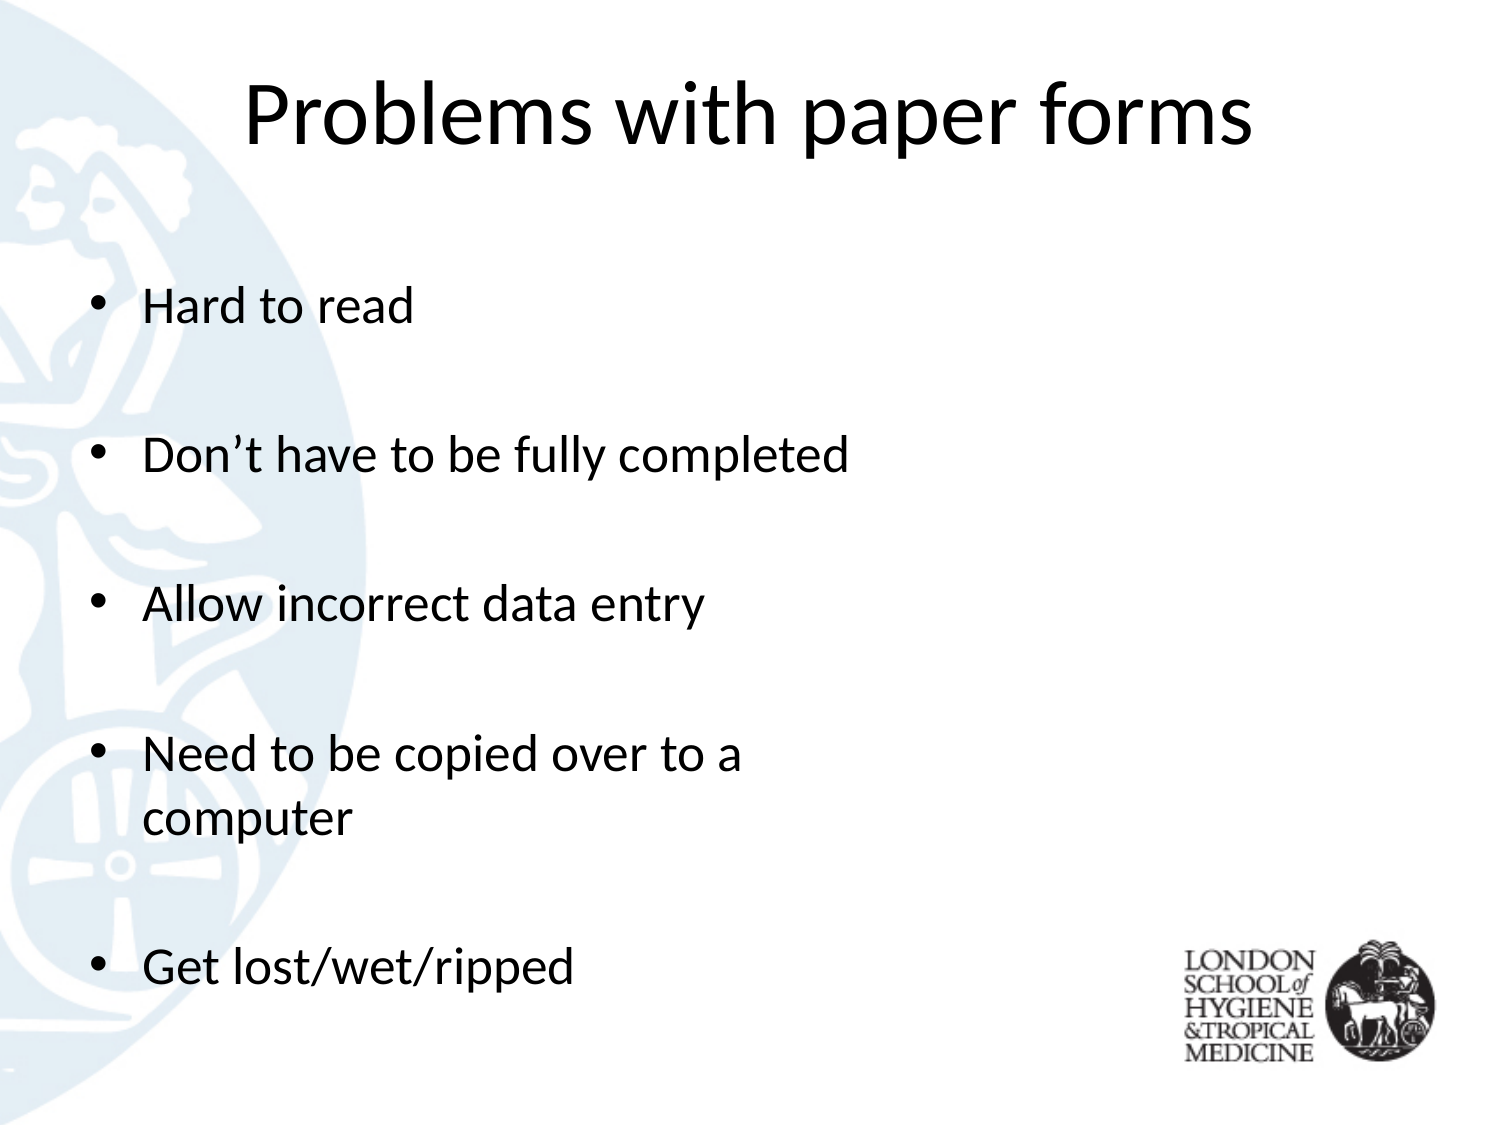

# Problems with paper forms
Hard to read

Don’t have to be fully completed

Allow incorrect data entry

Need to be copied over to a computer

Get lost/wet/ripped